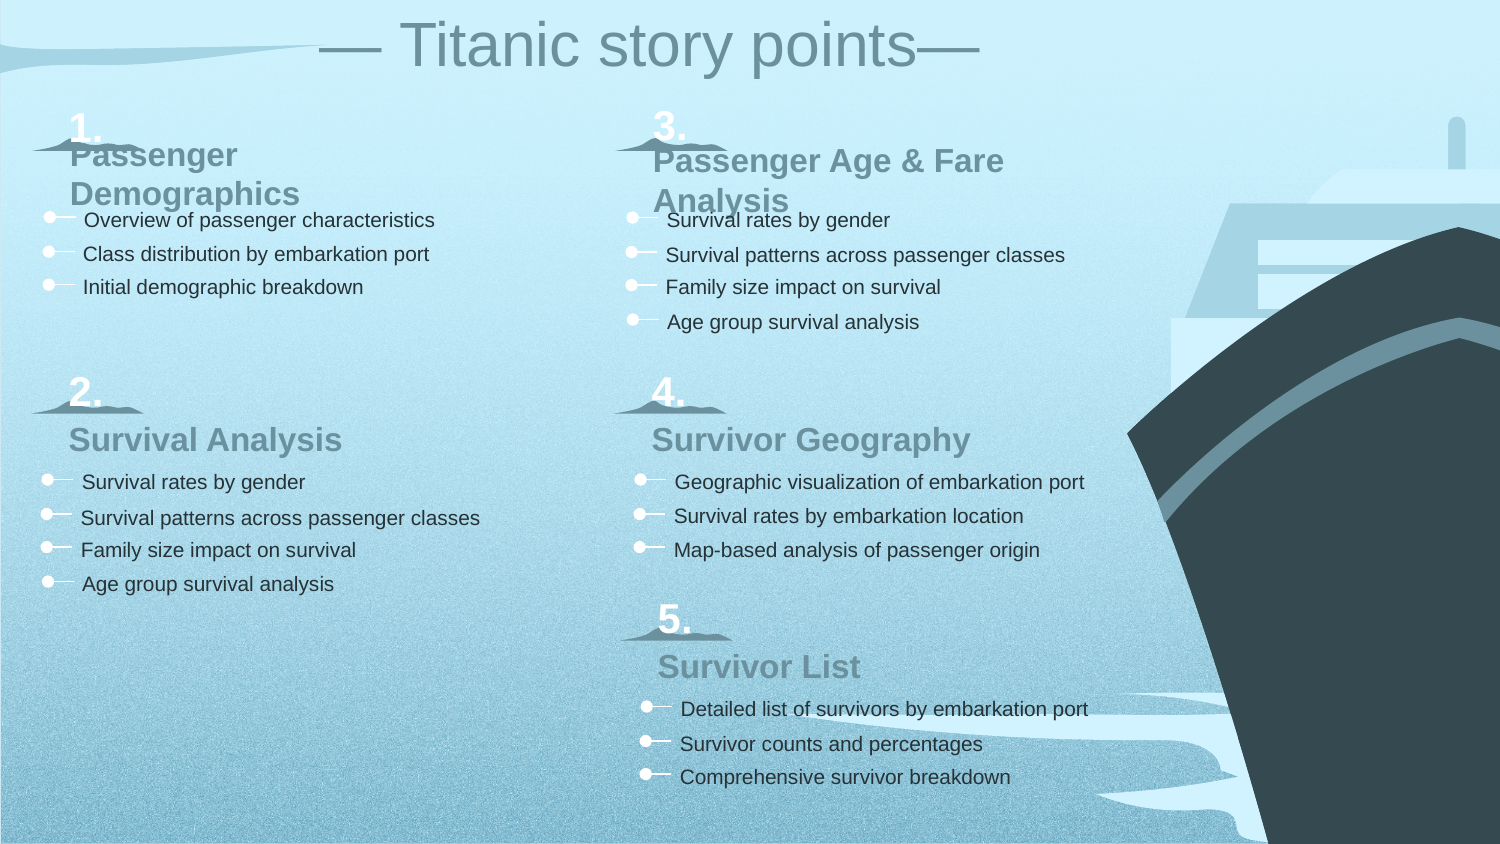

— Titanic story points—

3.
# 1.

Passenger Demographics
Passenger Age & Fare Analysis
Overview of passenger characteristics
Survival rates by gender
Class distribution by embarkation port
Survival patterns across passenger classes
Initial demographic breakdown
Family size impact on survival
Age group survival analysis
2.
4.

Survival Analysis
Survivor Geography
Survival rates by gender
Geographic visualization of embarkation port
Survival rates by embarkation location
Survival patterns across passenger classes
Family size impact on survival
Map-based analysis of passenger origin
Age group survival analysis
5.

Survivor List
Detailed list of survivors by embarkation port

Survivor counts and percentages
Comprehensive survivor breakdown